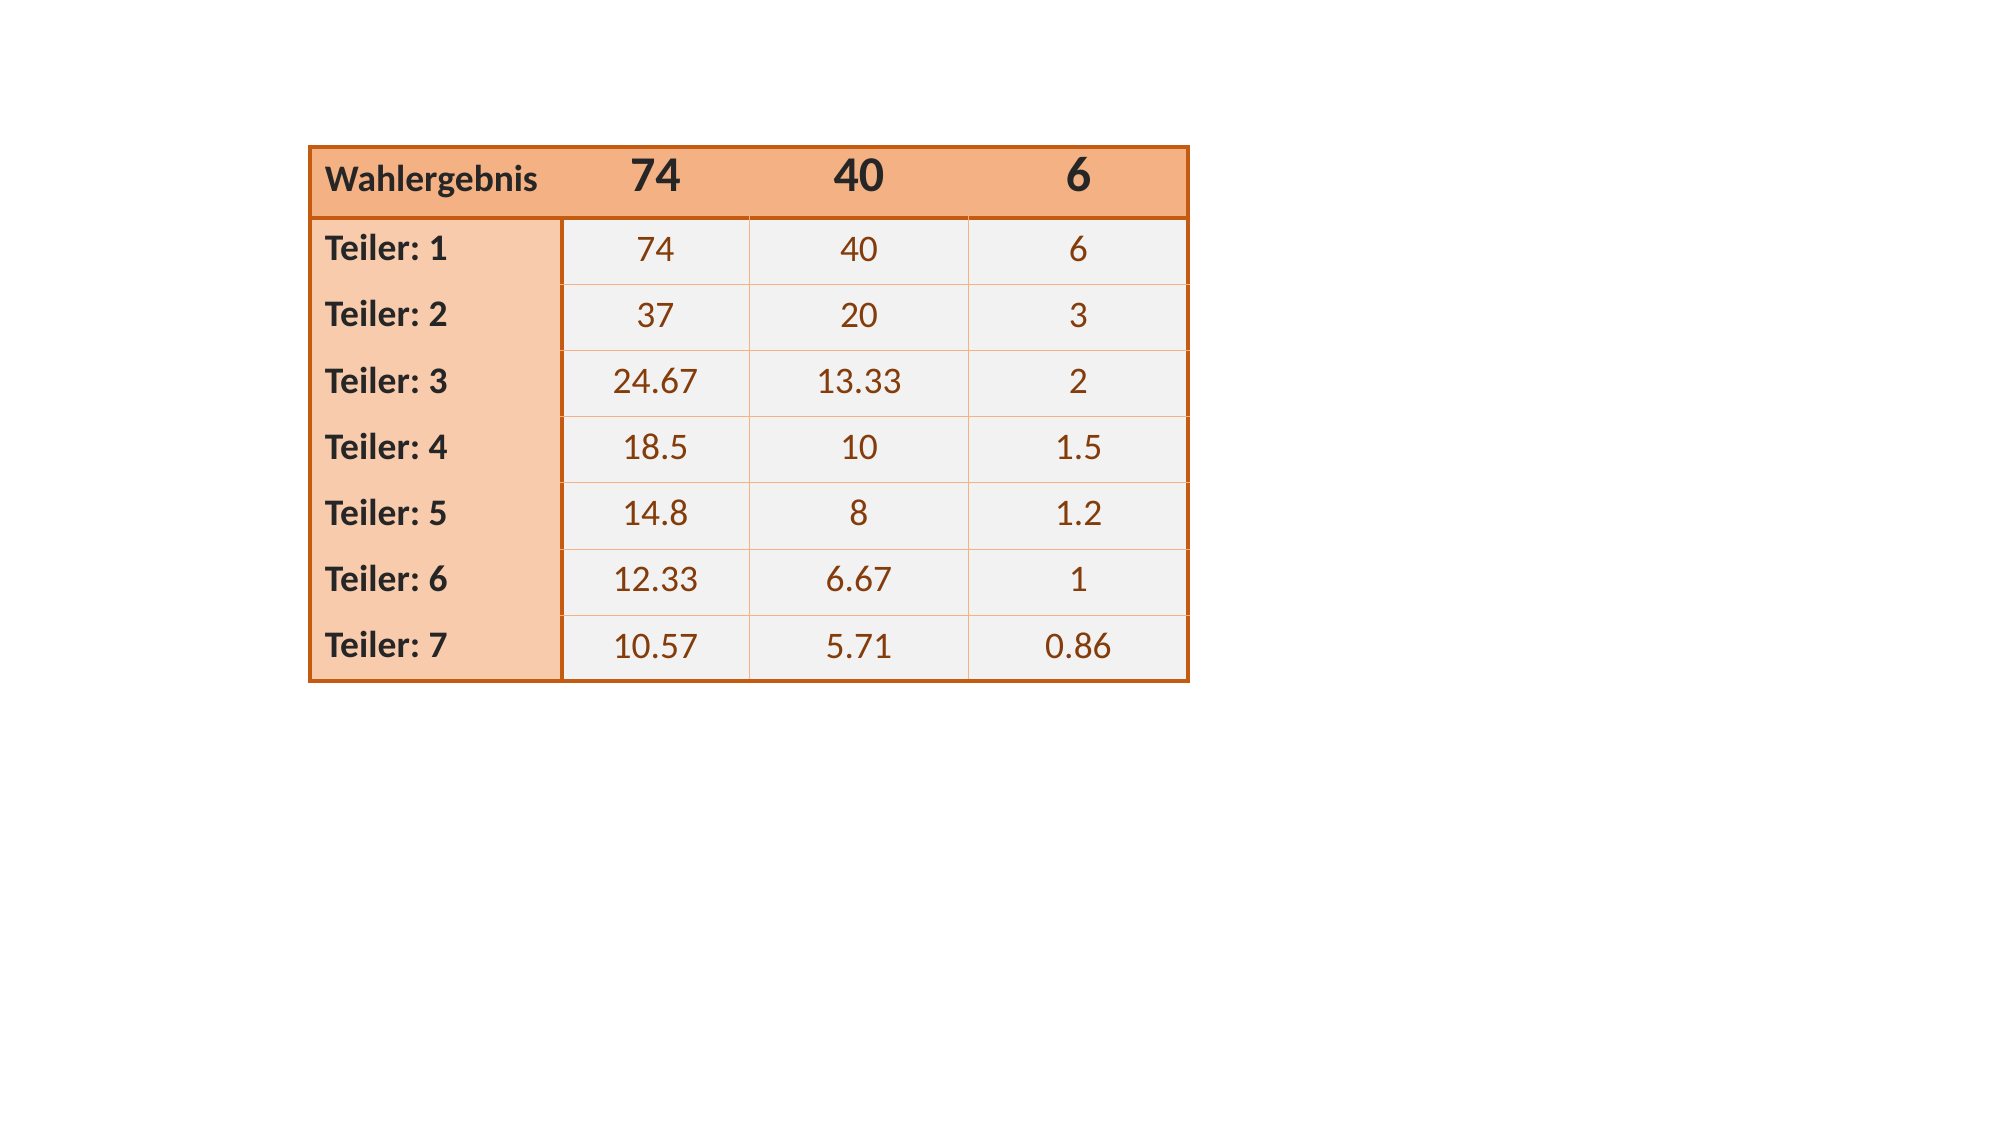

| Wahlergebnis | 74 | 40 | 6 |
| --- | --- | --- | --- |
| Teiler: 1 | 74 | 40 | 6 |
| Teiler: 2 | 37 | 20 | 3 |
| Teiler: 3 | 24.67 | 13.33 | 2 |
| Teiler: 4 | 18.5 | 10 | 1.5 |
| Teiler: 5 | 14.8 | 8 | 1.2 |
| Teiler: 6 | 12.33 | 6.67 | 1 |
| Teiler: 7 | 10.57 | 5.71 | 0.86 |